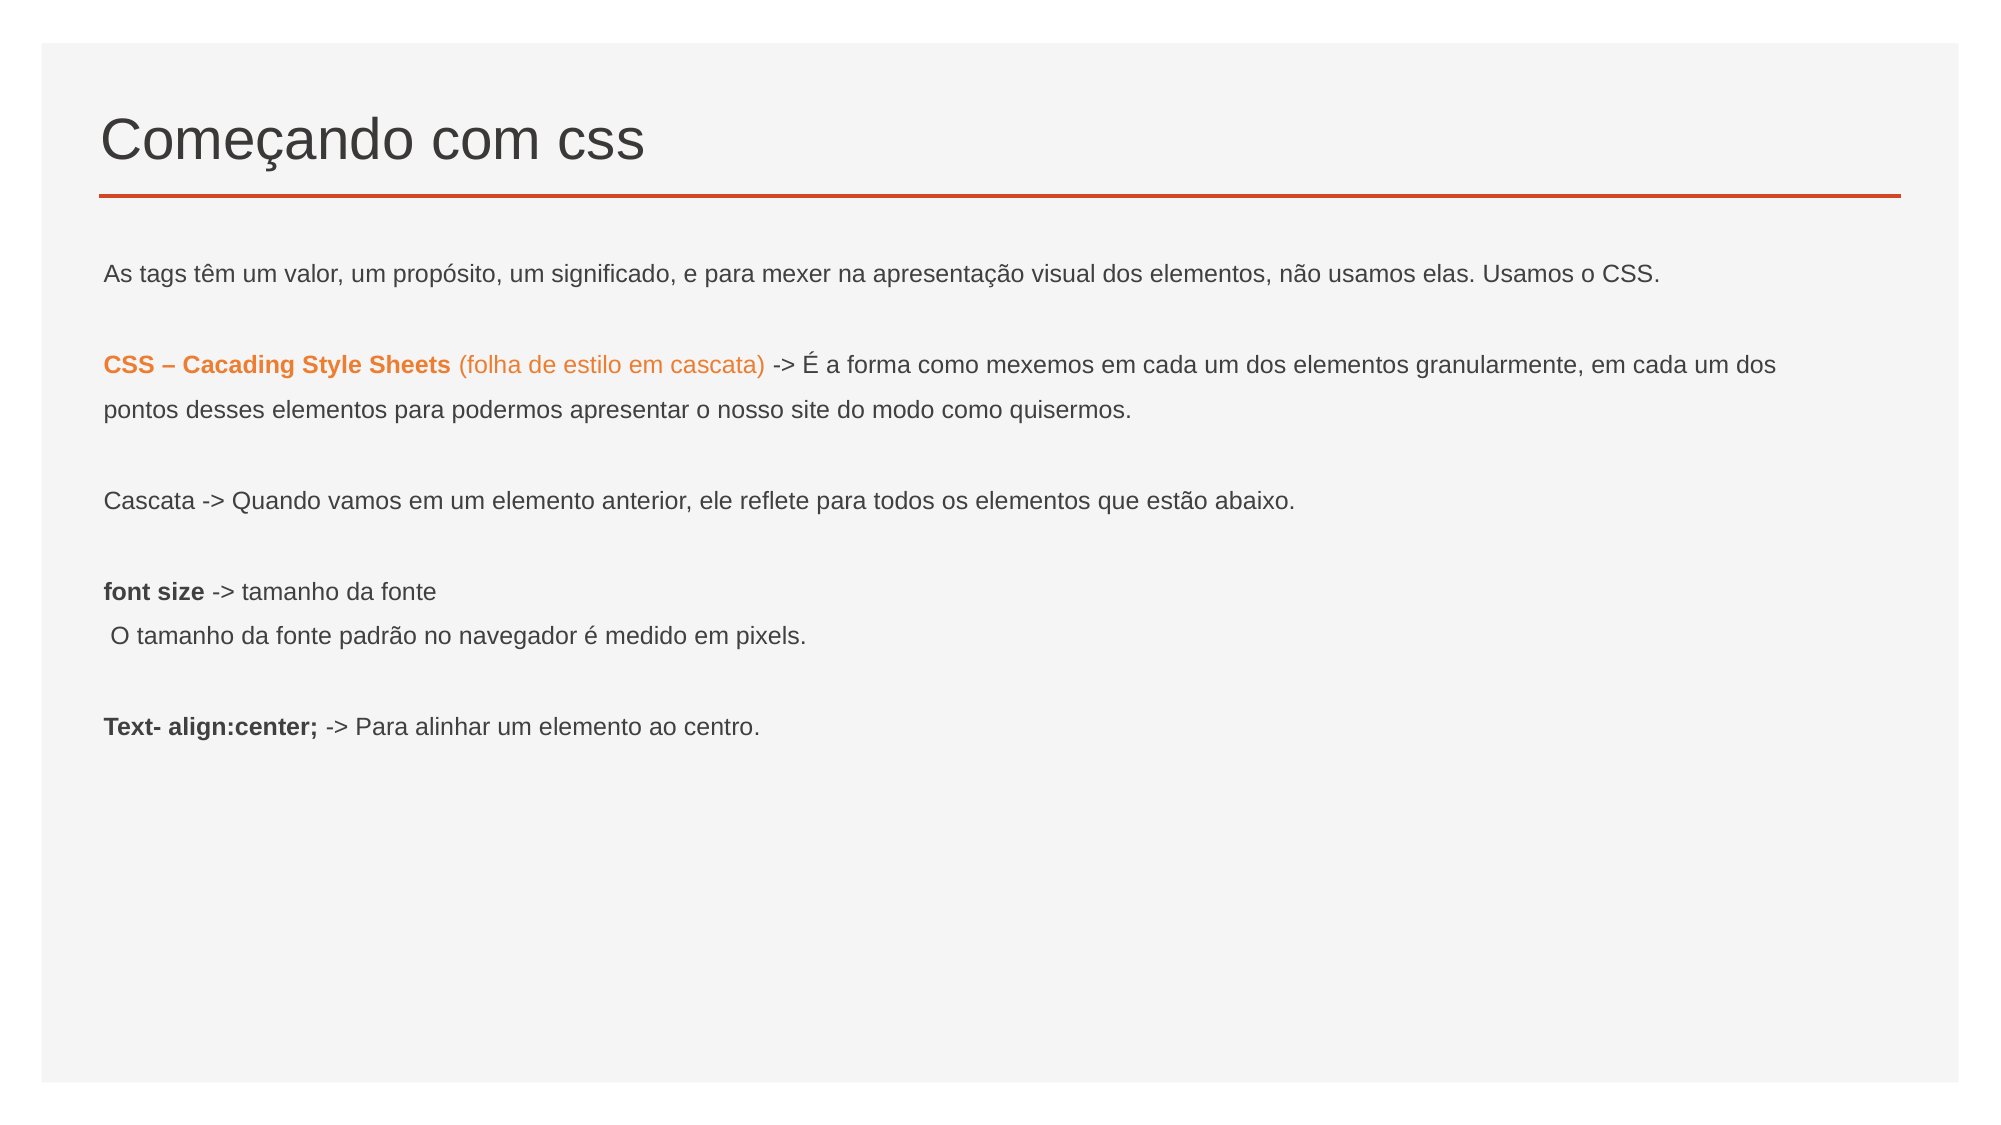

# Começando com css
As tags têm um valor, um propósito, um significado, e para mexer na apresentação visual dos elementos, não usamos elas. Usamos o CSS.
CSS – Cacading Style Sheets (folha de estilo em cascata) -> É a forma como mexemos em cada um dos elementos granularmente, em cada um dos pontos desses elementos para podermos apresentar o nosso site do modo como quisermos.
Cascata -> Quando vamos em um elemento anterior, ele reflete para todos os elementos que estão abaixo.
font size -> tamanho da fonte
 O tamanho da fonte padrão no navegador é medido em pixels.
Text- align:center; -> Para alinhar um elemento ao centro.